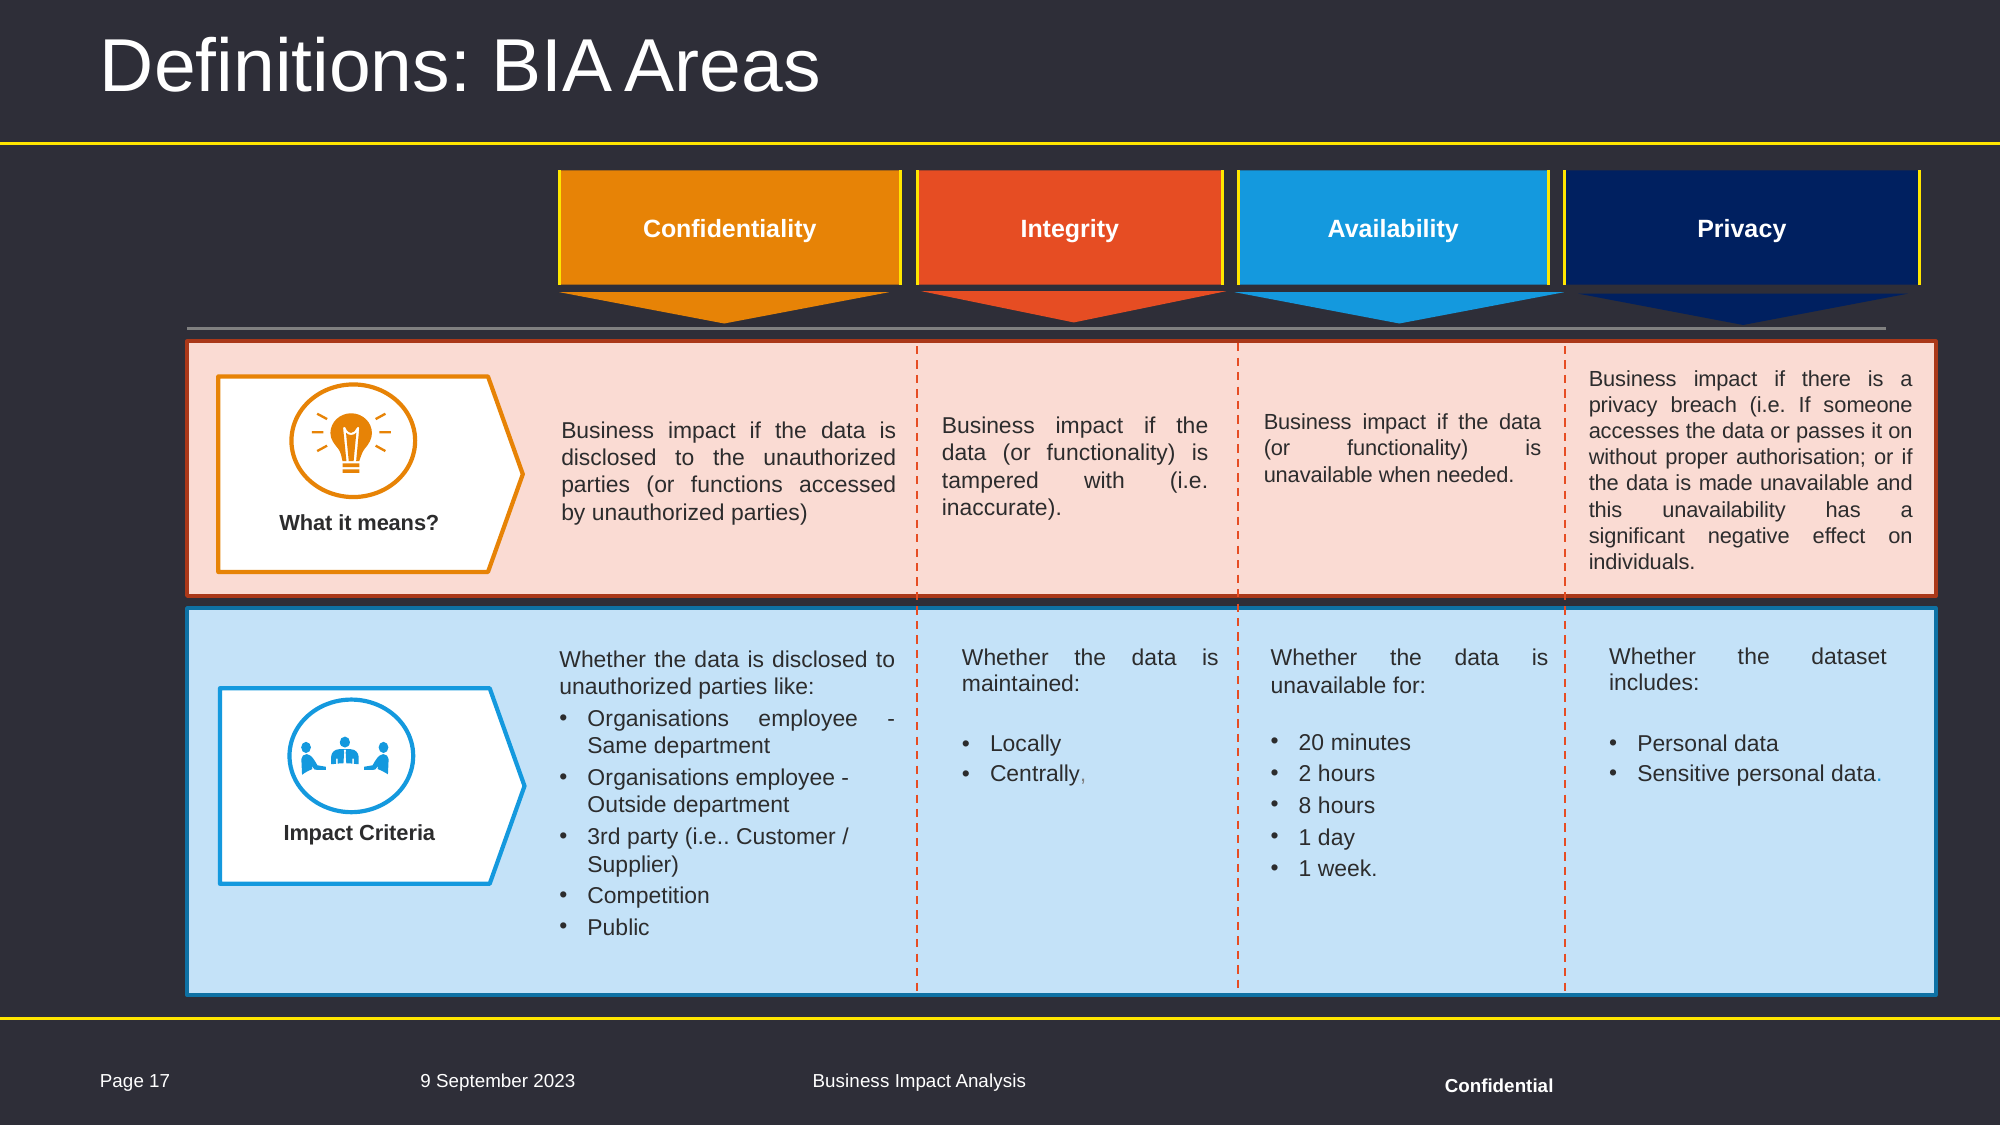

Definitions: BIA Areas
Confidentiality
Integrity
Availability
Privacy

Business impact if there is a privacy breach (i.e. If someone accesses the data or passes it on without proper authorisation; or if the data is made unavailable and this unavailability has a significant negative effect on individuals.

Business impact if the data (or functionality) is unavailable when needed.
Business impact if the data is disclosed to the unauthorized parties (or functions accessed by unauthorized parties)
What it means?
Whether the data is unavailable for:

20 minutes
2 hours
8 hours
1 day
1 week.
Whether the dataset includes:

Personal data
Sensitive personal data.
Whether the data is disclosed to unauthorized parties like:
Organisations employee - Same department
Organisations employee - Outside department
3rd party (i.e.. Customer / Supplier)
Competition
Public
Whether the data is maintained:

Locally
Centrally,

Impact Criteria

Business impact if the data (or functionality) is tampered with (i.e. inaccurate).